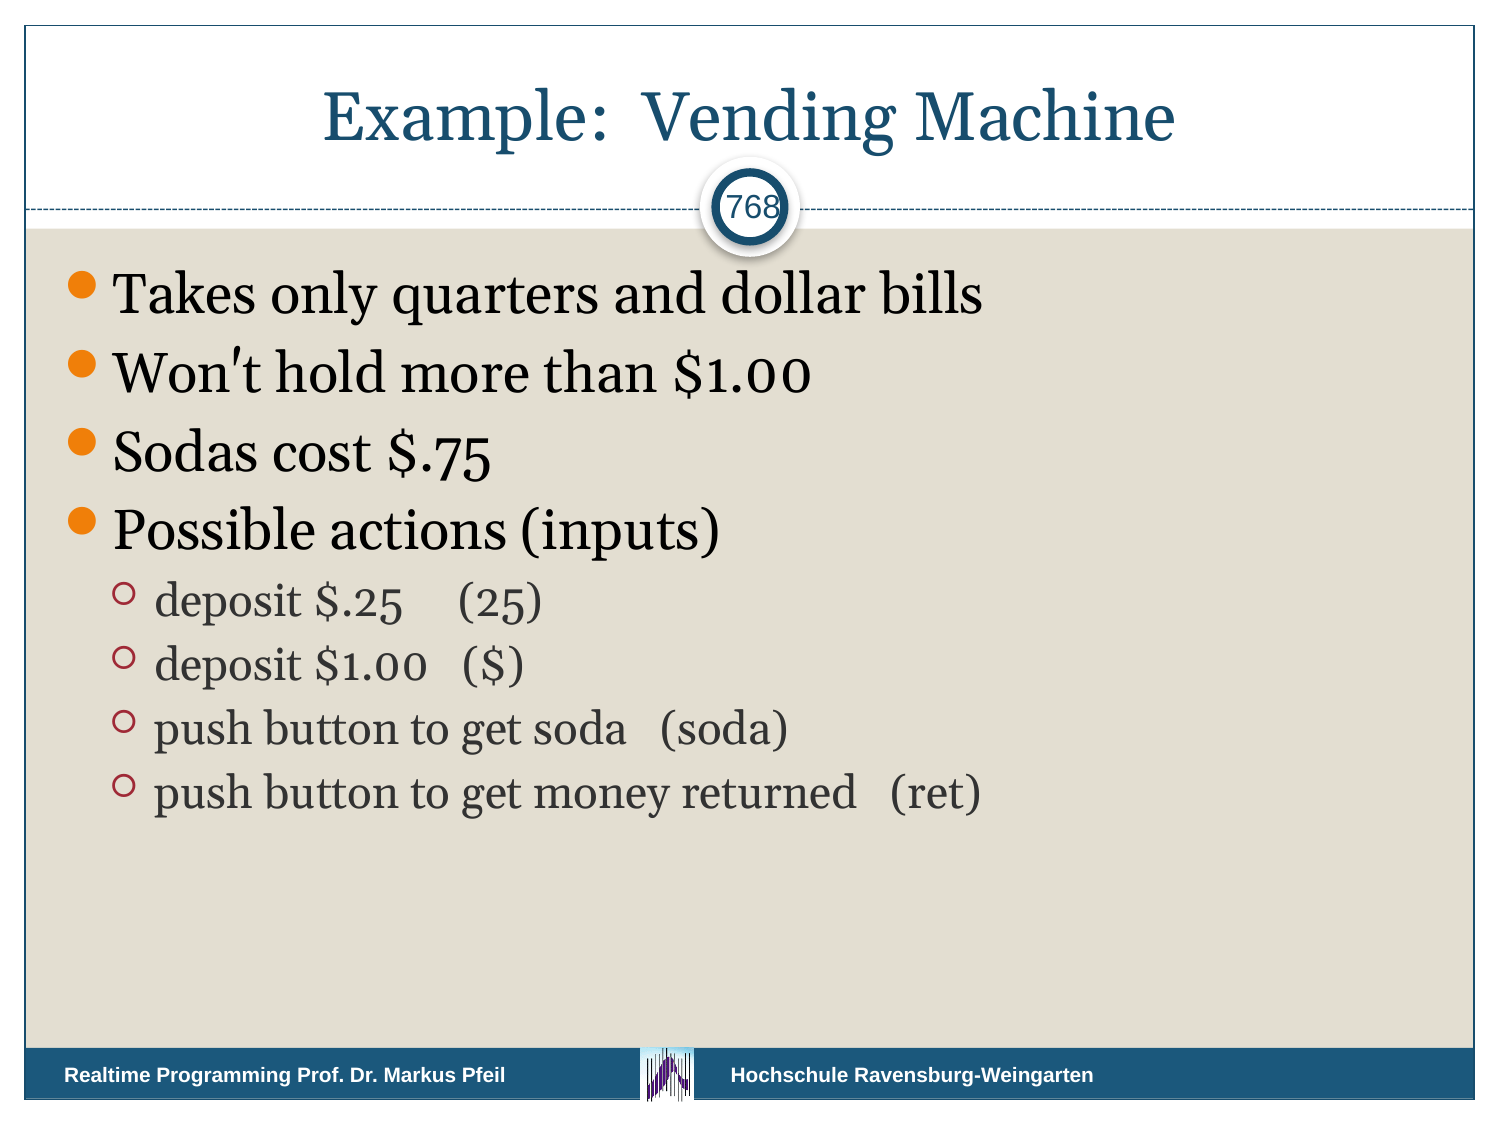

# Example:  Vending Machine
768
Takes only quarters and dollar bills
Won't hold more than $1.00
Sodas cost $.75
Possible actions (inputs)
deposit $.25     (25)
deposit $1.00   ($)
push button to get soda   (soda)
push button to get money returned   (ret)
Realtime Programming Prof. Dr. Markus Pfeil